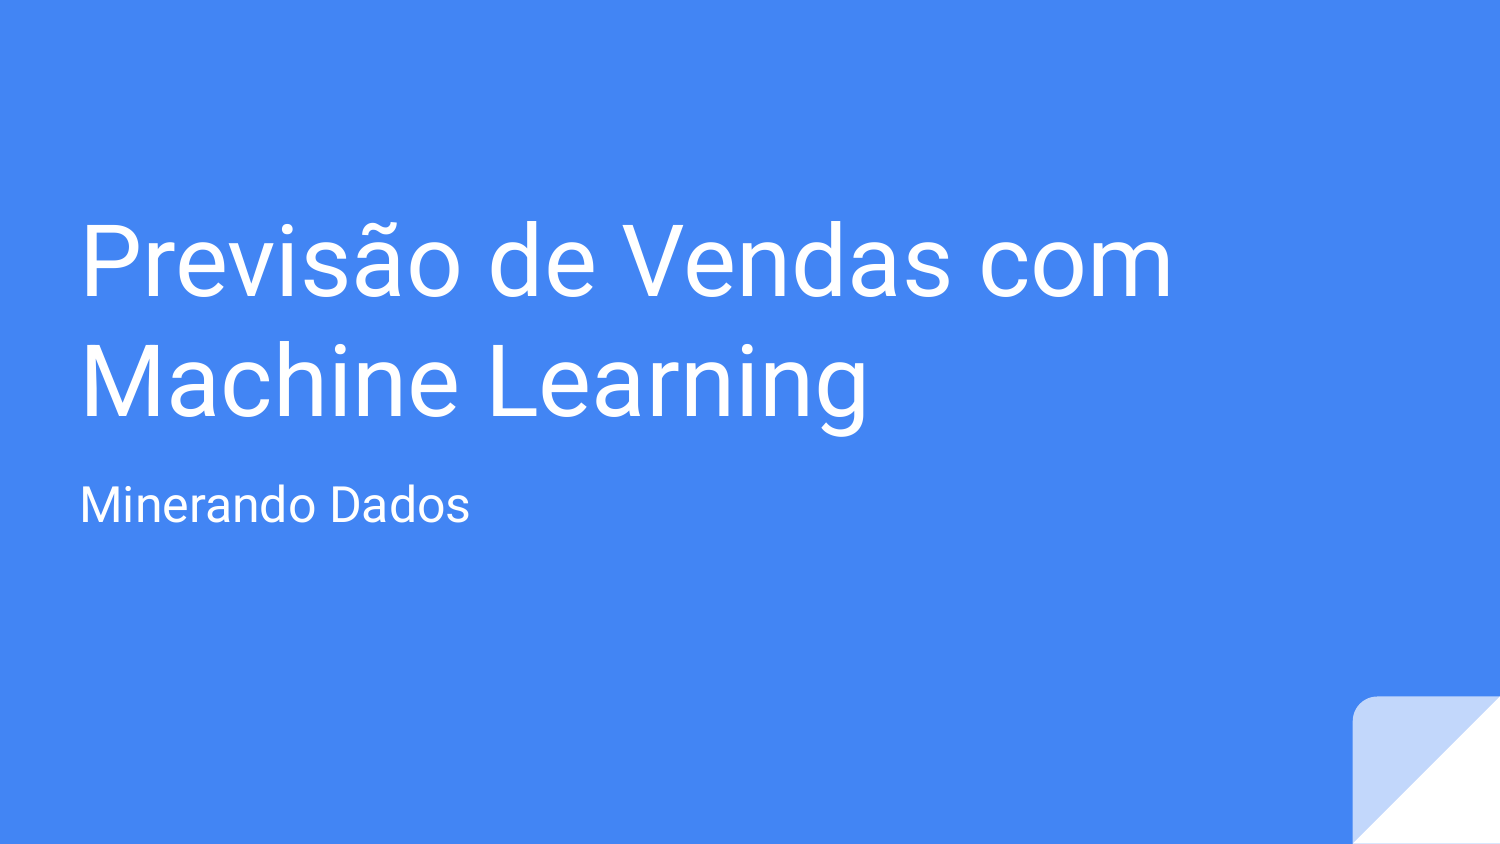

# Previsão de Vendas com Machine Learning
Minerando Dados